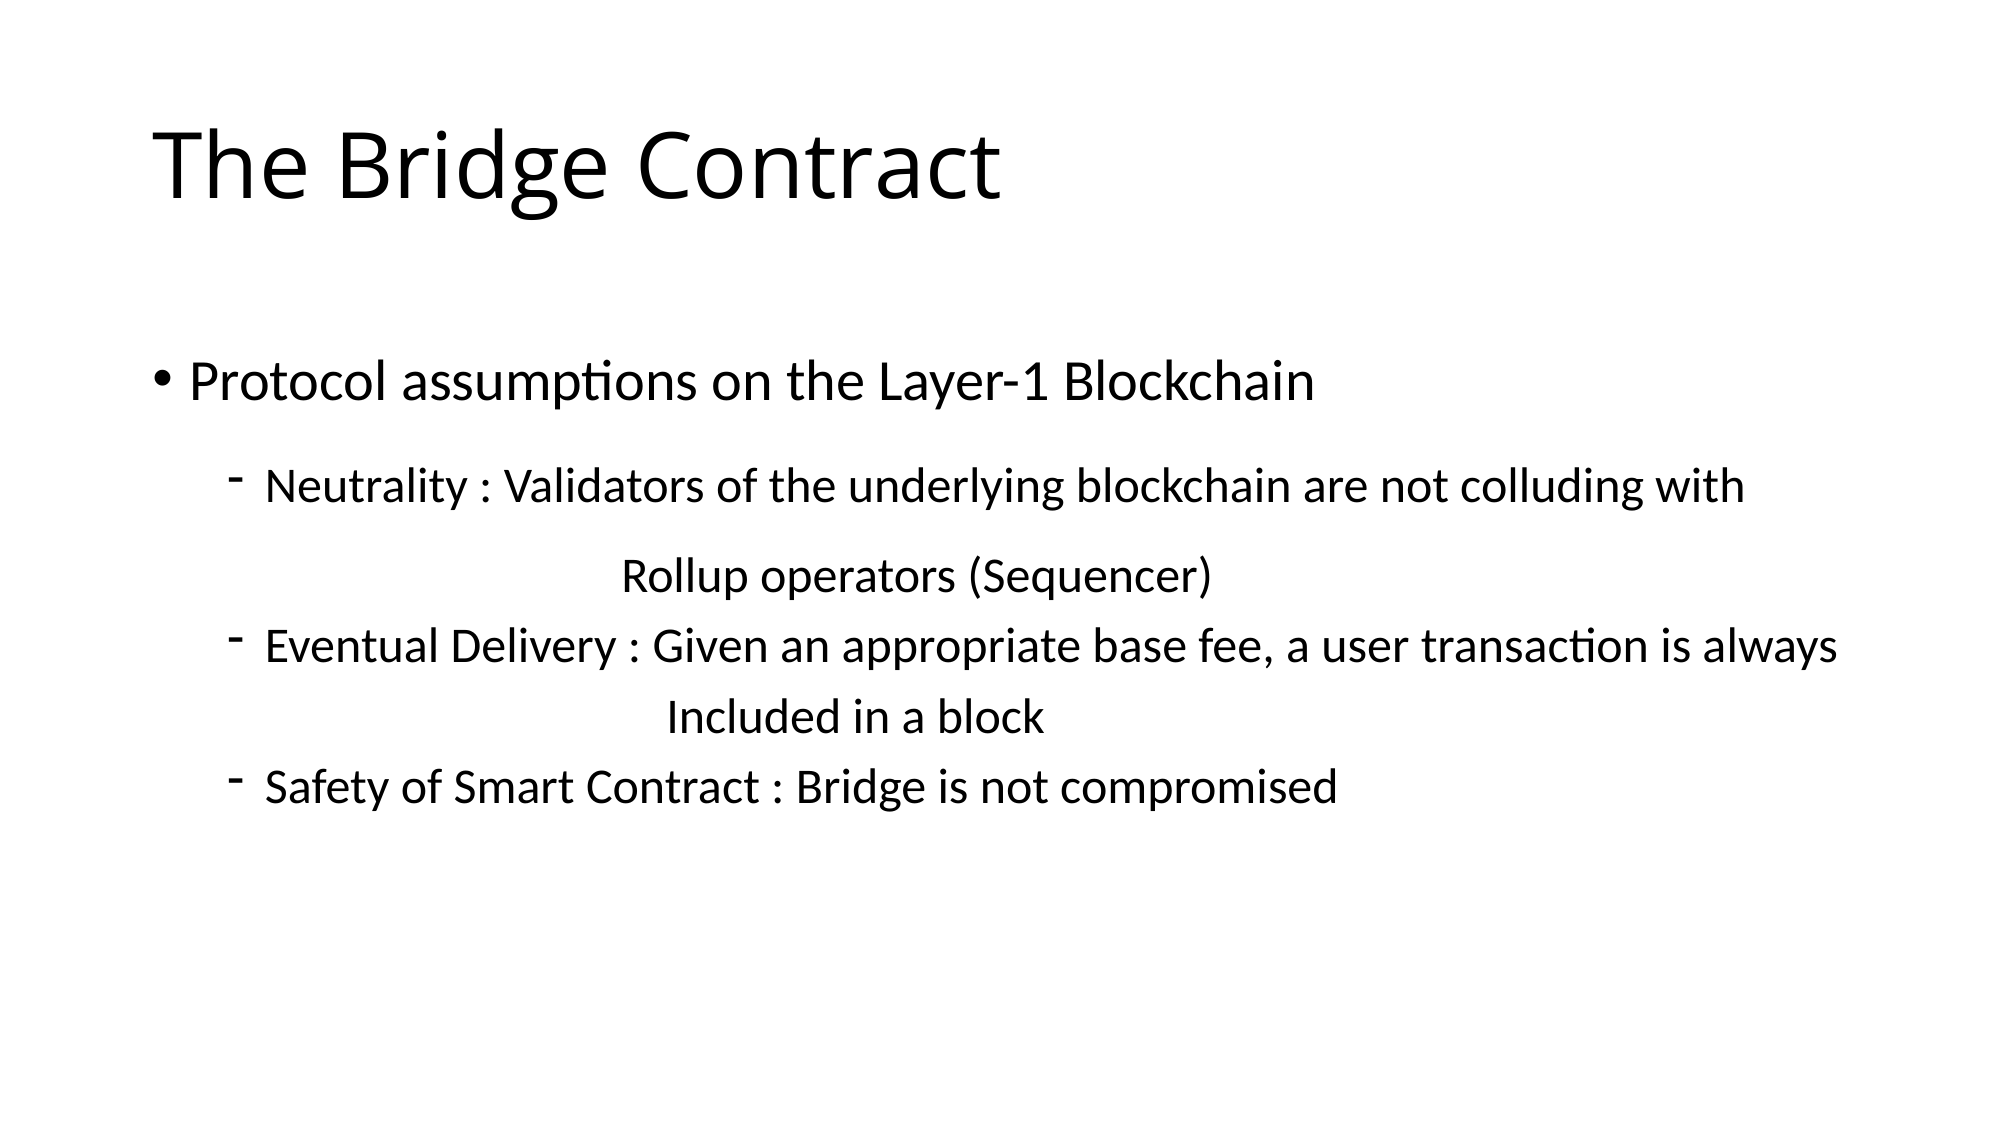

# The Bridge Contract
Protocol assumptions on the Layer-1 Blockchain
Neutrality : Validators of the underlying blockchain are not colluding with 	       		     Rollup operators (Sequencer)
Eventual Delivery : Given an appropriate base fee, a user transaction is always
                                       Included in a block
Safety of Smart Contract : Bridge is not compromised